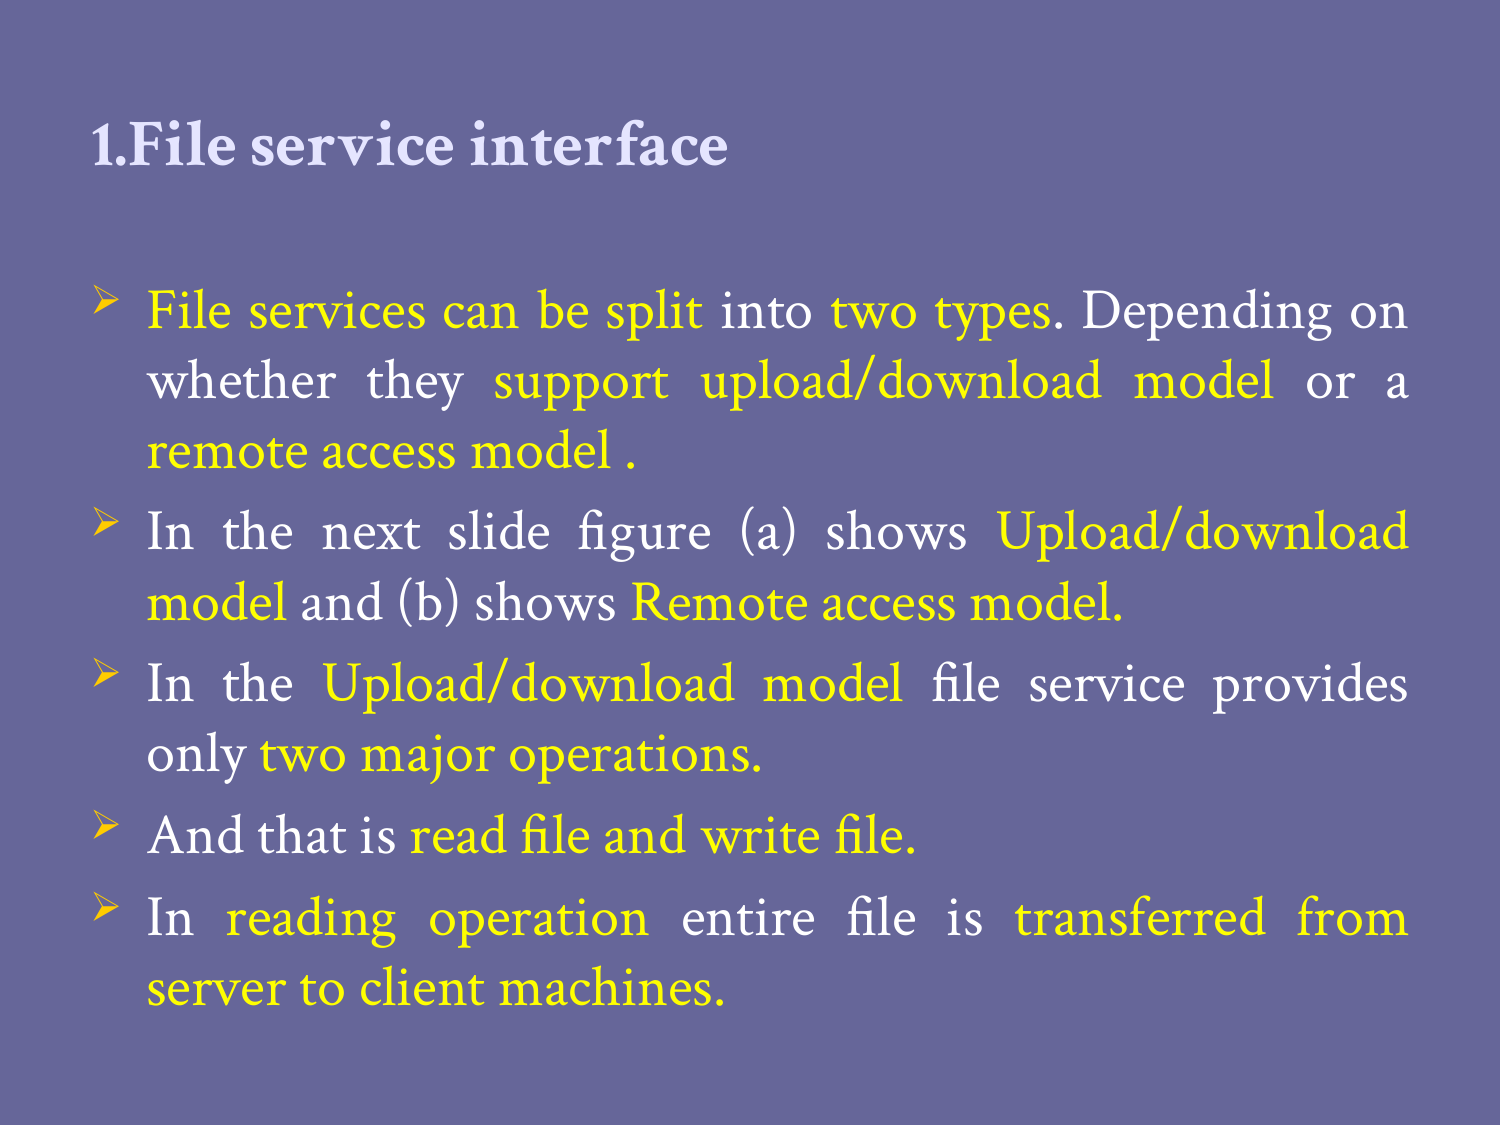

# 1.File service interface
File services can be split into two types. Depending on whether they support upload/download model or a remote access model .
In the next slide figure (a) shows Upload/download model and (b) shows Remote access model.
In the Upload/download model file service provides only two major operations.
And that is read file and write file.
In reading operation entire file is transferred from server to client machines.